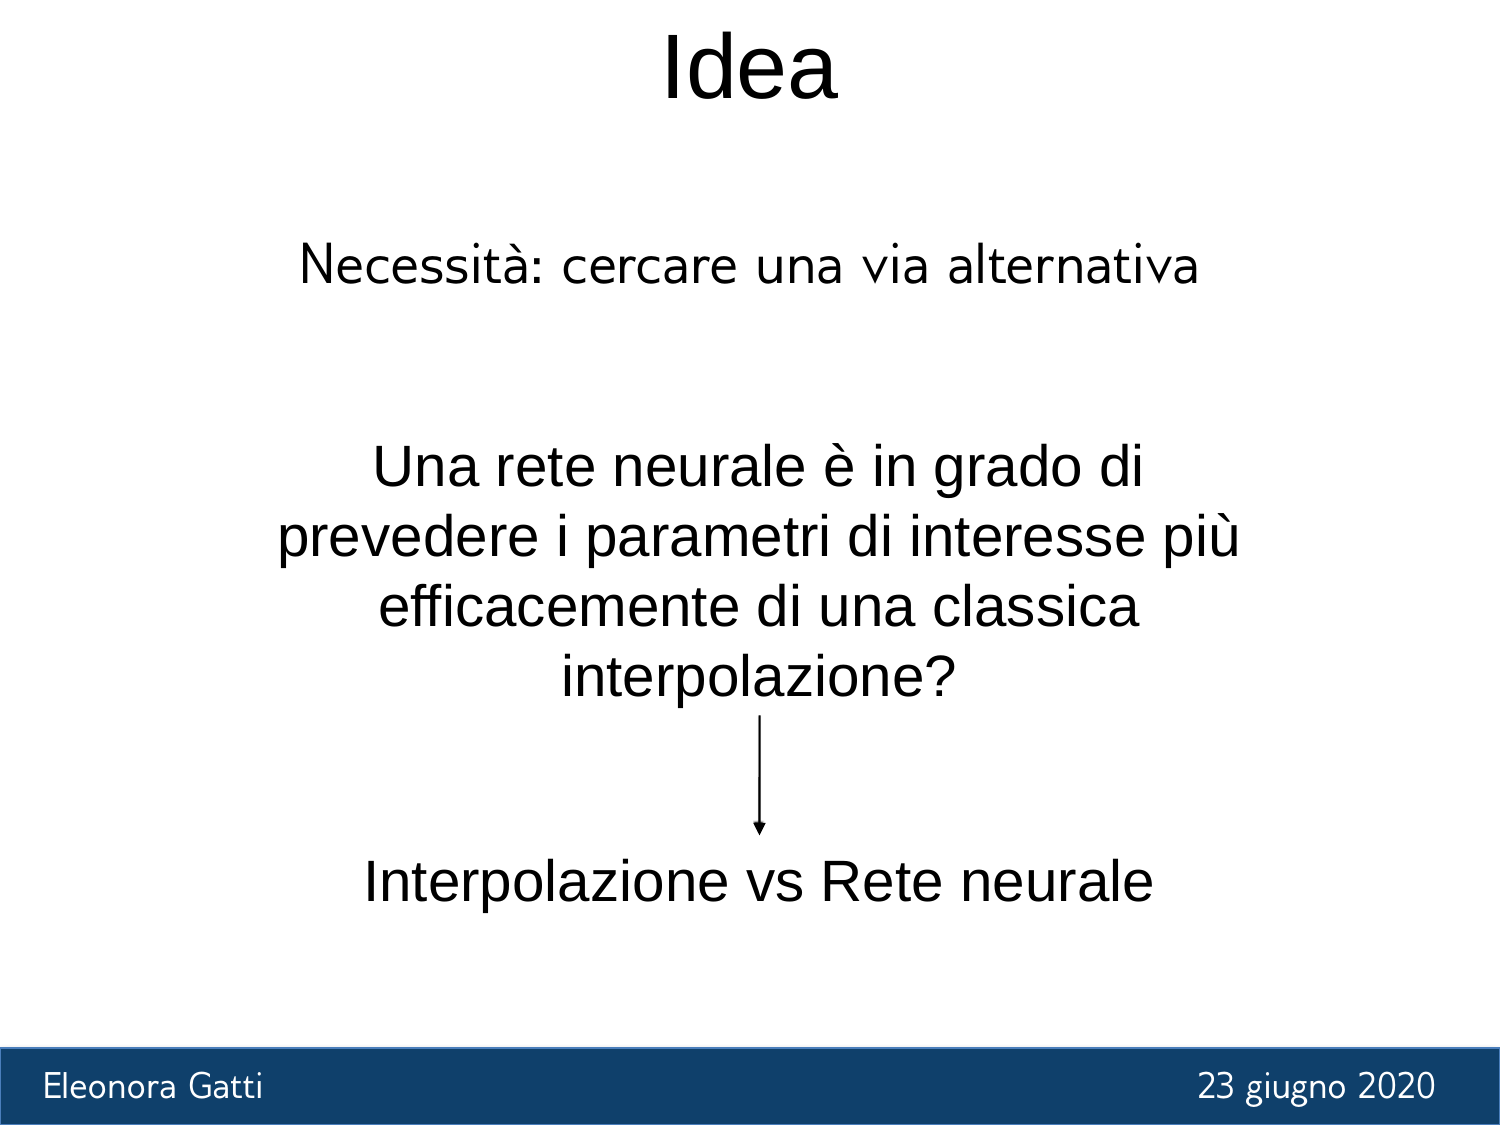

Idea
Necessità: cercare una via alternativa
Una rete neurale è in grado di prevedere i parametri di interesse più efficacemente di una classica interpolazione?
Interpolazione vs Rete neurale

Eleonora Gatti
23 giugno 2020